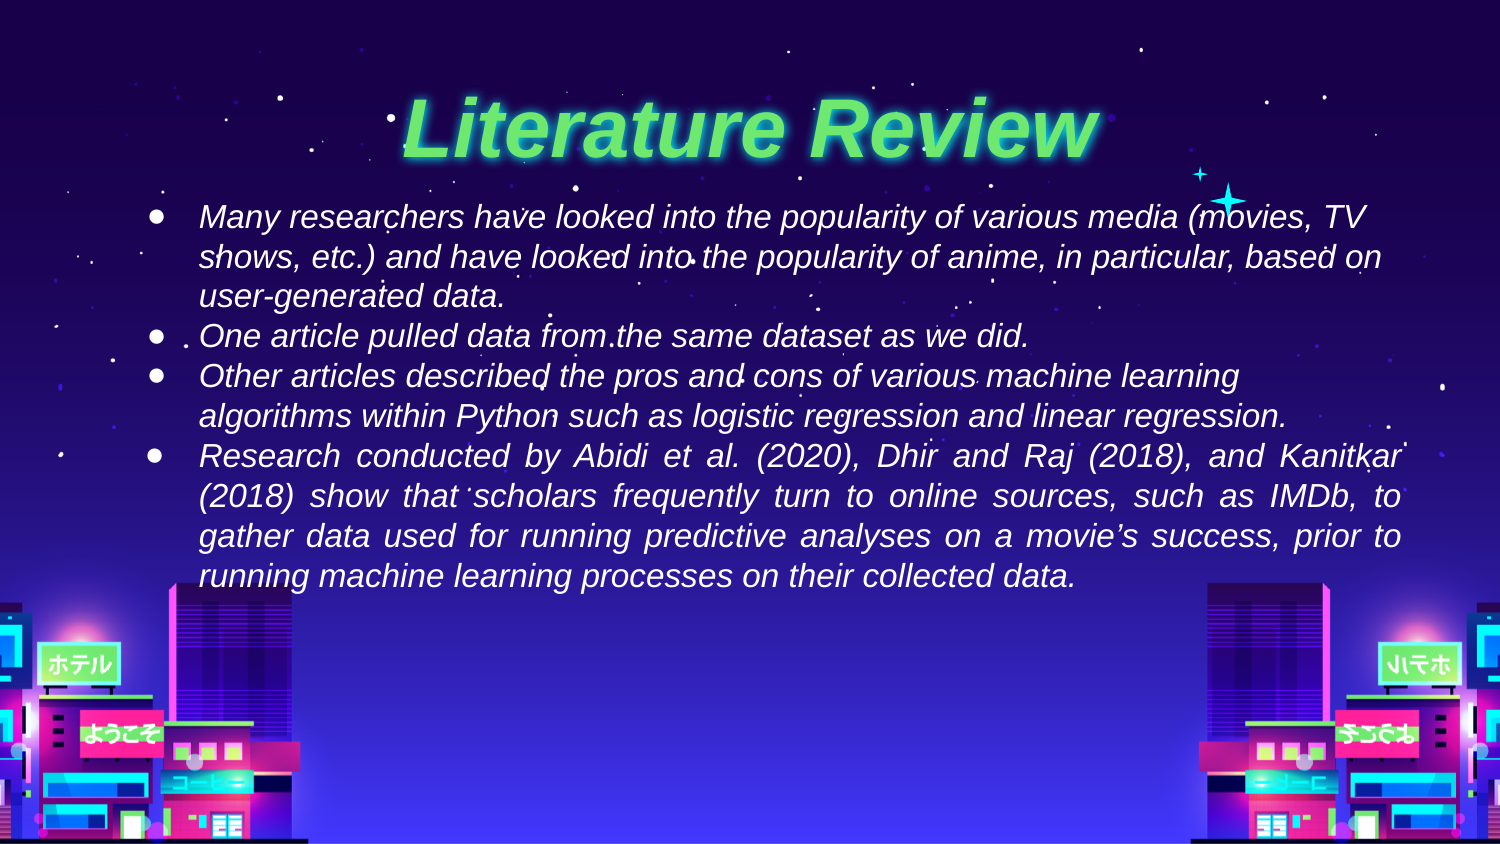

# Literature Review
Many researchers have looked into the popularity of various media (movies, TV shows, etc.) and have looked into the popularity of anime, in particular, based on user-generated data.
One article pulled data from the same dataset as we did.
Other articles described the pros and cons of various machine learning algorithms within Python such as logistic regression and linear regression.
Research conducted by Abidi et al. (2020), Dhir and Raj (2018), and Kanitkar (2018) show that scholars frequently turn to online sources, such as IMDb, to gather data used for running predictive analyses on a movie’s success, prior to running machine learning processes on their collected data.